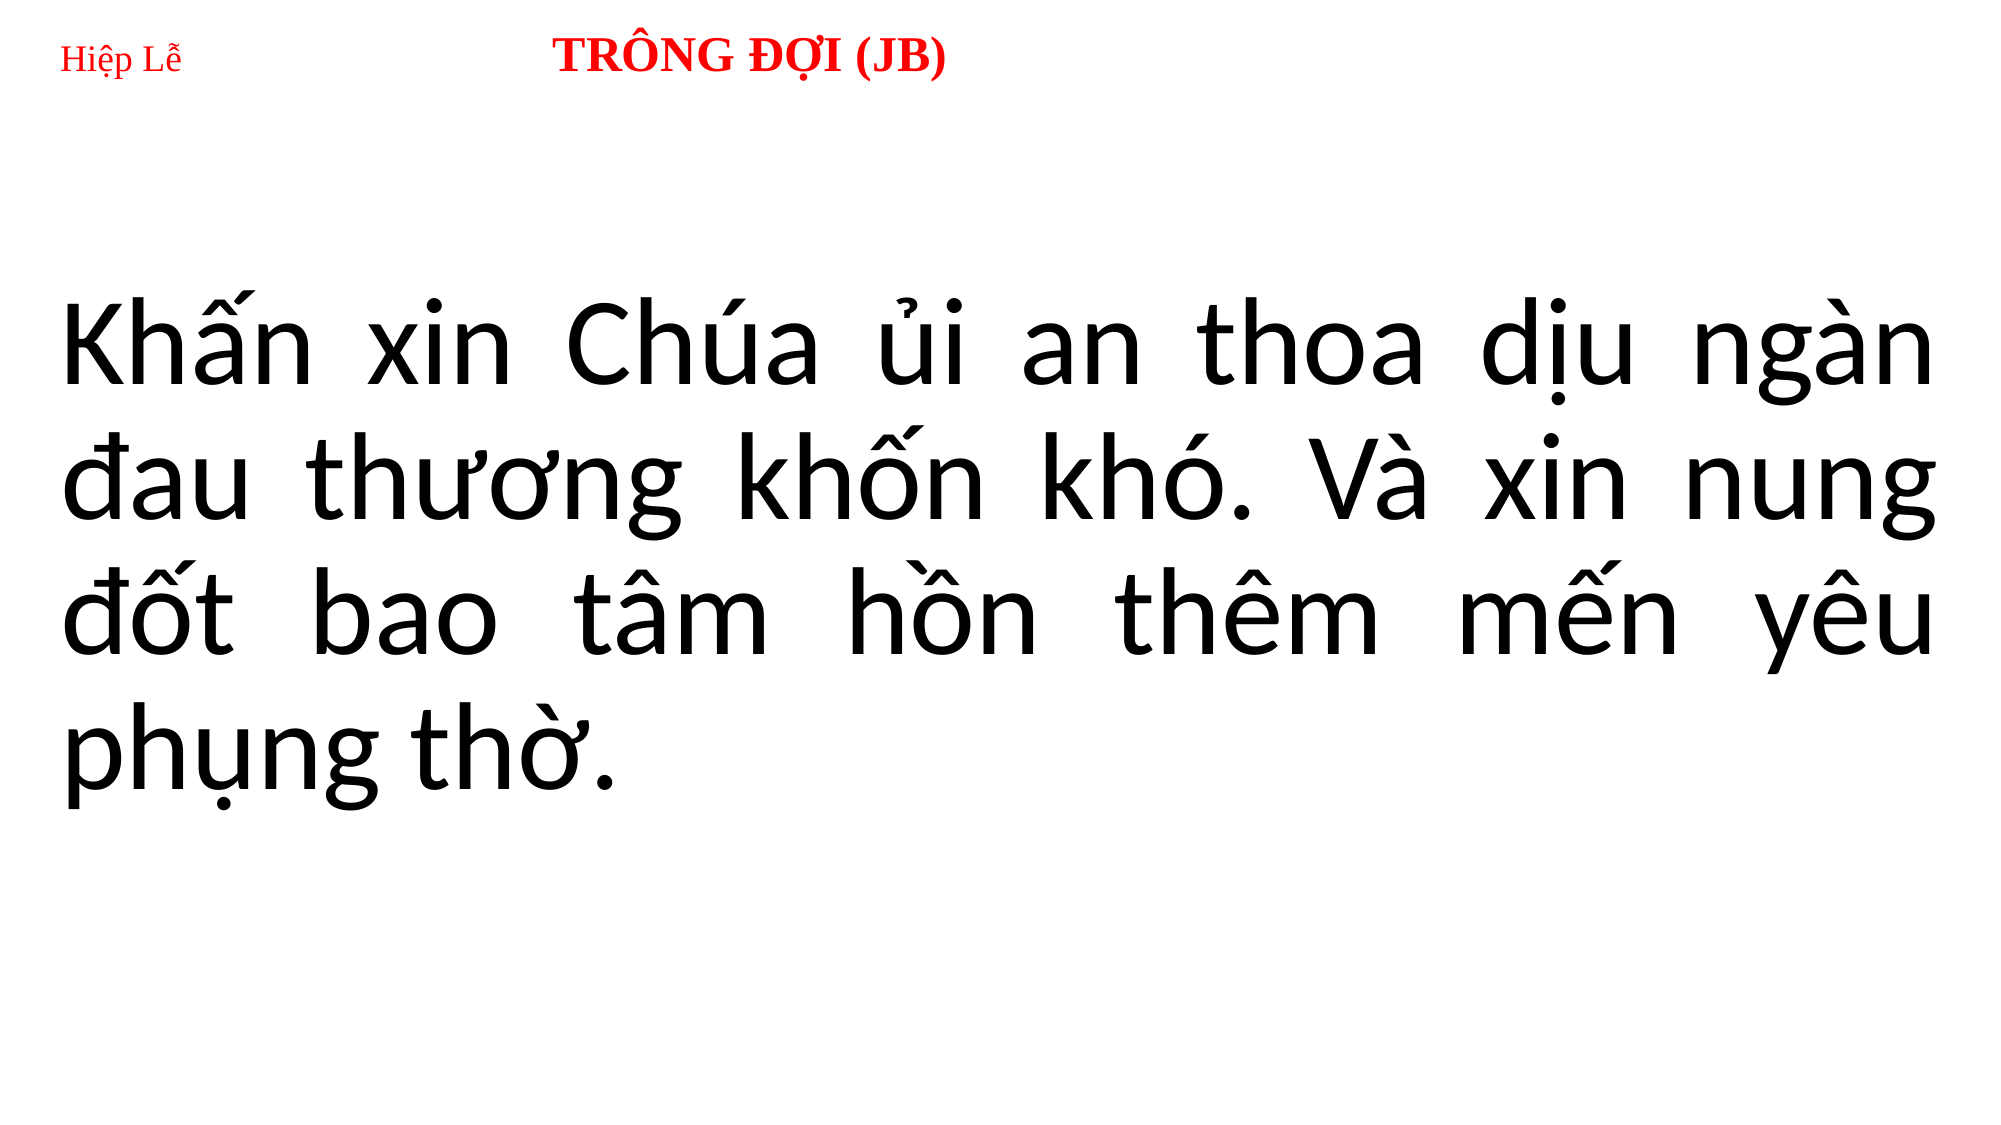

# Hiệp Lễ                                       TRÔNG ĐỢI (JB)
Khấn xin Chúa ủi an thoa dịu ngàn đau thương khốn khó. Và xin nung đốt bao tâm hồn thêm mến yêu phụng thờ.